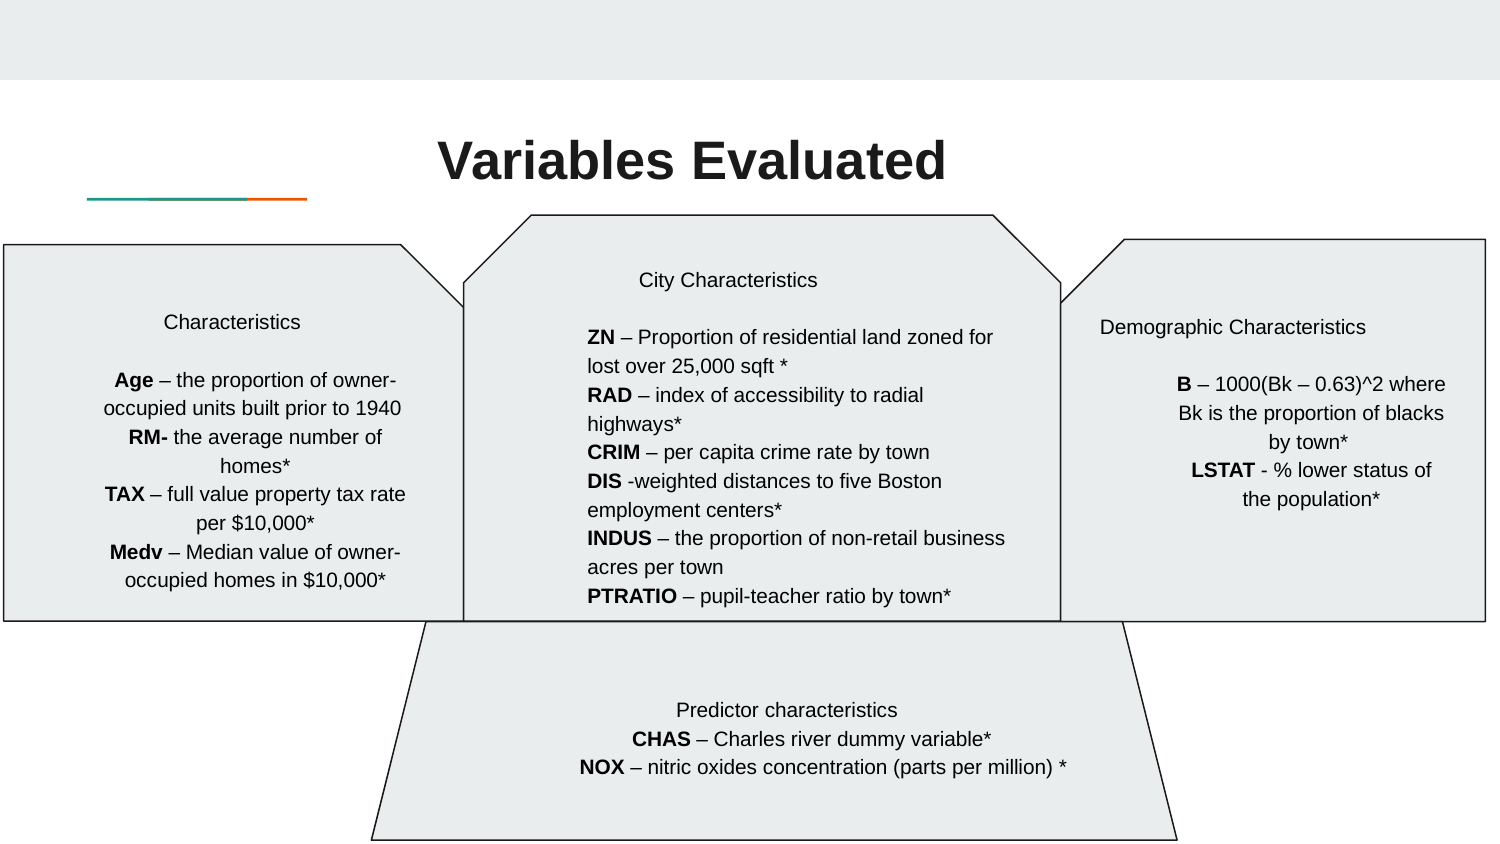

# Variables Evaluated
                      City Characteristics

ZN – Proportion of residential land zoned for lost over 25,000 sqft *
RAD – index of accessibility to radial highways*
CRIM – per capita crime rate by town
DIS -weighted distances to five Boston employment centers*
INDUS – the proportion of non-retail business acres per town
PTRATIO – pupil-teacher ratio by town*

      Characteristics

Age – the proportion of owner-occupied units built prior to 1940
RM- the average number of homes*
TAX – full value property tax rate per $10,000*
Medv – Median value of owner-occupied homes in $10,000*
Demographic Characteristics

B – 1000(Bk – 0.63)^2 where Bk is the proportion of blacks by town*
LSTAT - % lower status of the population*
                               Predictor characteristics
CHAS – Charles river dummy variable*
    NOX – nitric oxides concentration (parts per million) *